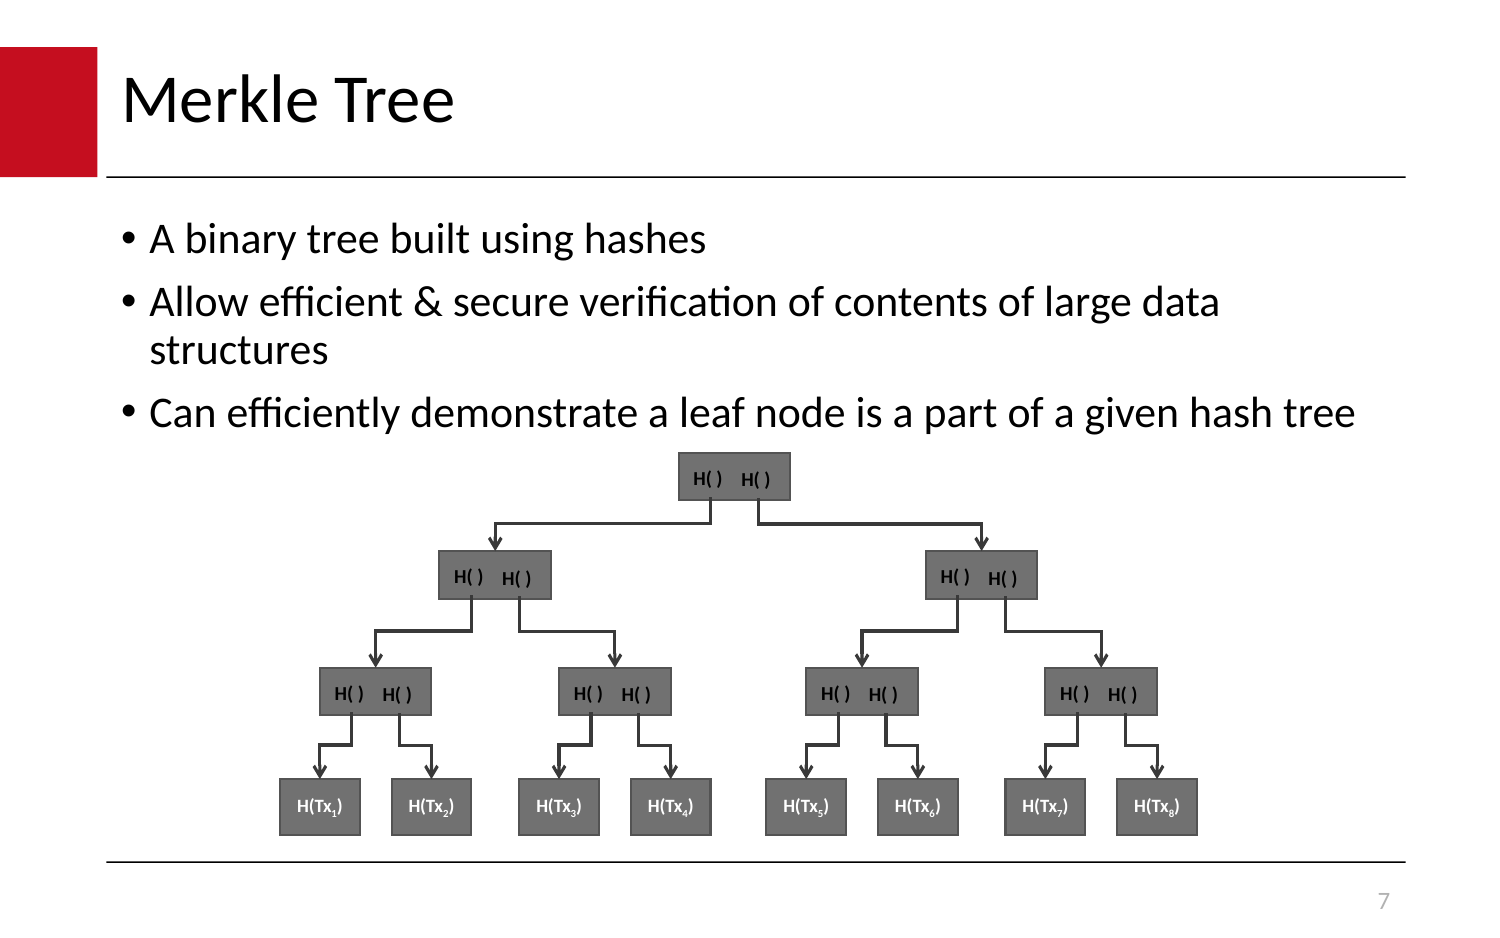

# Merkle Tree
A binary tree built using hashes
Allow efficient & secure verification of contents of large data structures
Can efficiently demonstrate a leaf node is a part of a given hash tree

H( )
H( )

H( )
H( )
H( )
H( )

H( )
H( )
H( )
H( )
H( )
H( )
H( )
H( )
H(Tx1)
H(Tx2)
H(Tx3)
H(Tx4)
H(Tx5)
H(Tx6)
H(Tx7)
H(Tx8)
7